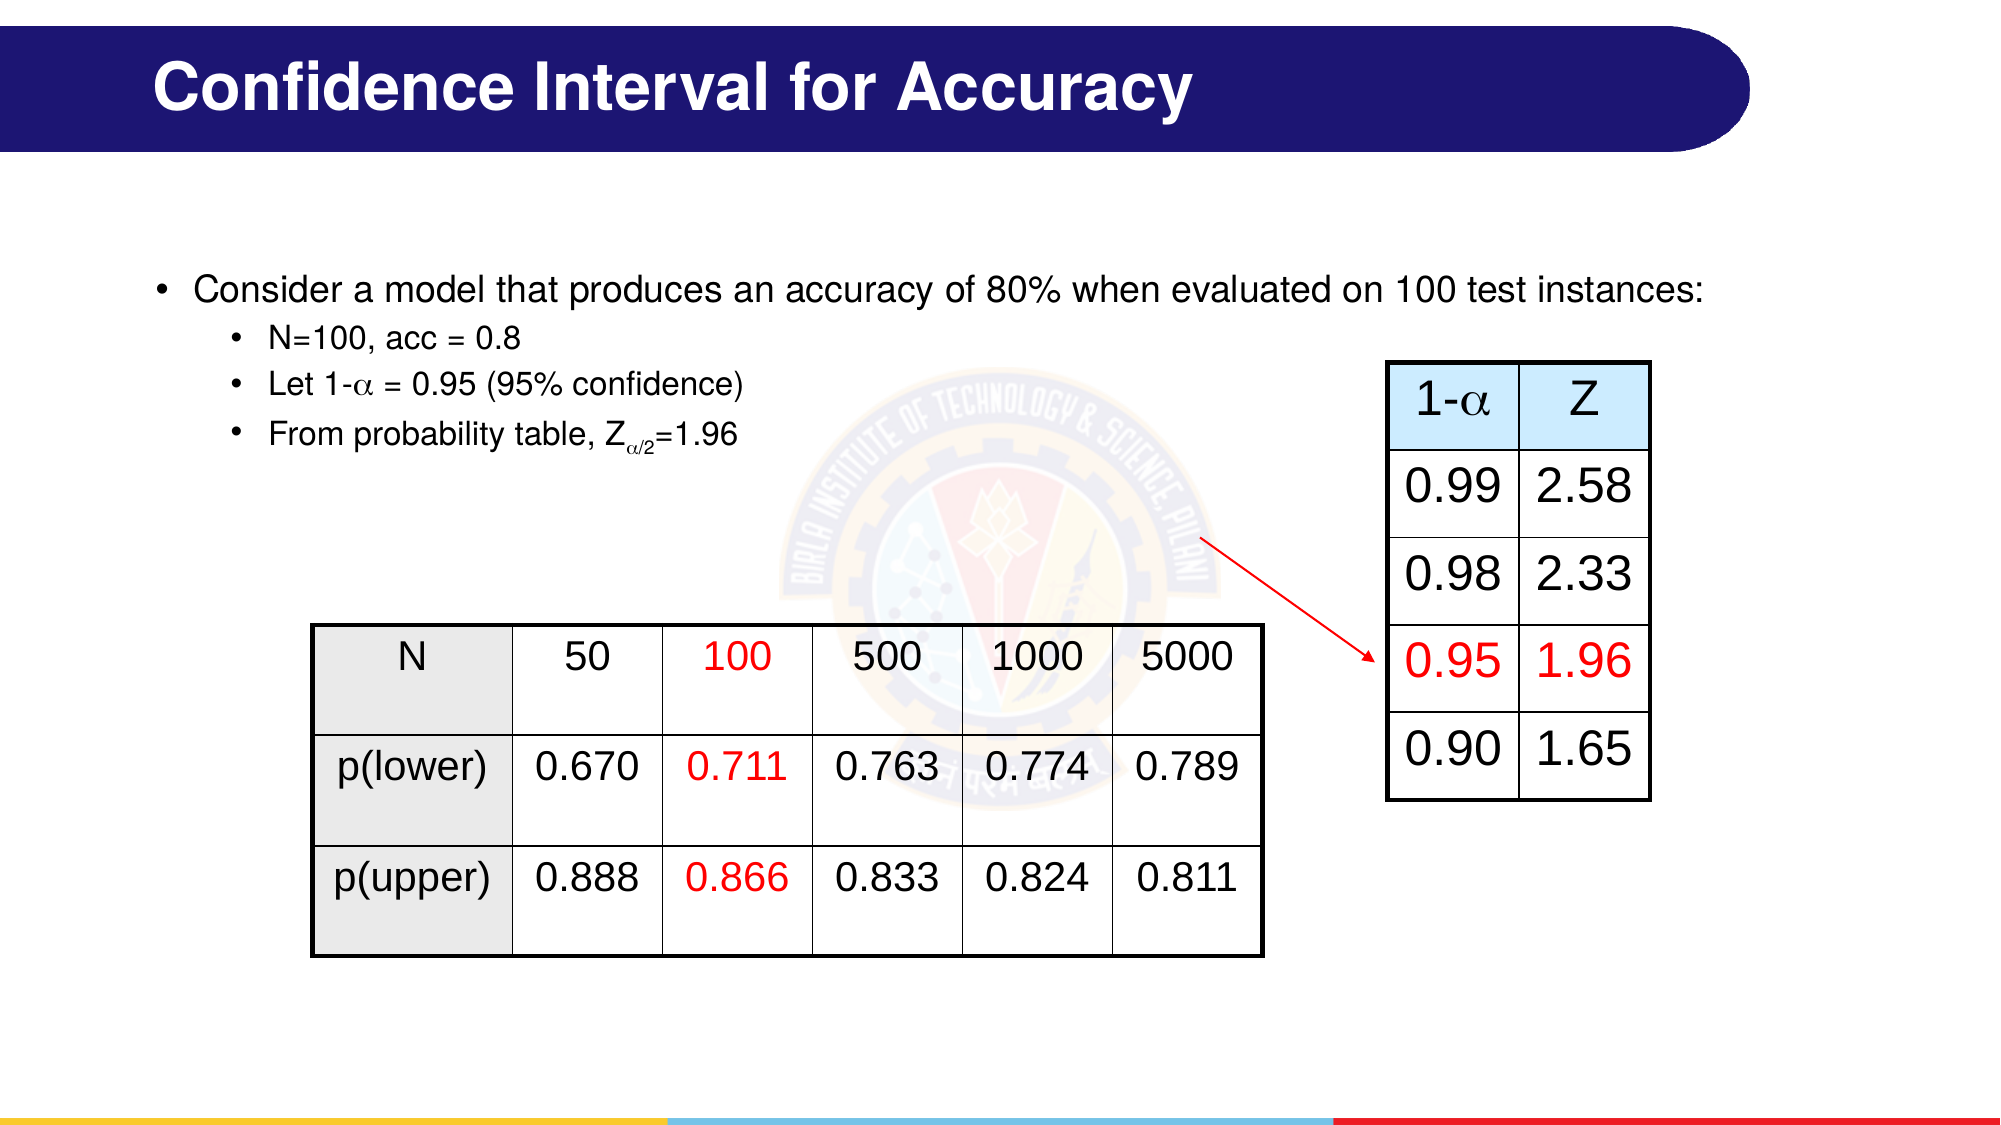

# Confidence Interval for Accuracy

Consider a model that produces an accuracy of 80% when evaluated on 100 test instances:
N=100, acc = 0.8
Let 1-α = 0.95 (95% confidence)
From probability table, Zα/2=1.96

| 1-α | Z |
| --- | --- |
| 0.99 | 2.58 |
| 0.98 | 2.33 |
| 0.95 | 1.96 |
| 0.90 | 1.65 |

| N | 50 | 100 | 500 | 1000 | 5000 |
| --- | --- | --- | --- | --- | --- |
| p(lower) | 0.670 | 0.711 | 0.763 | 0.774 | 0.789 |
| p(upper) | 0.888 | 0.866 | 0.833 | 0.824 | 0.811 |